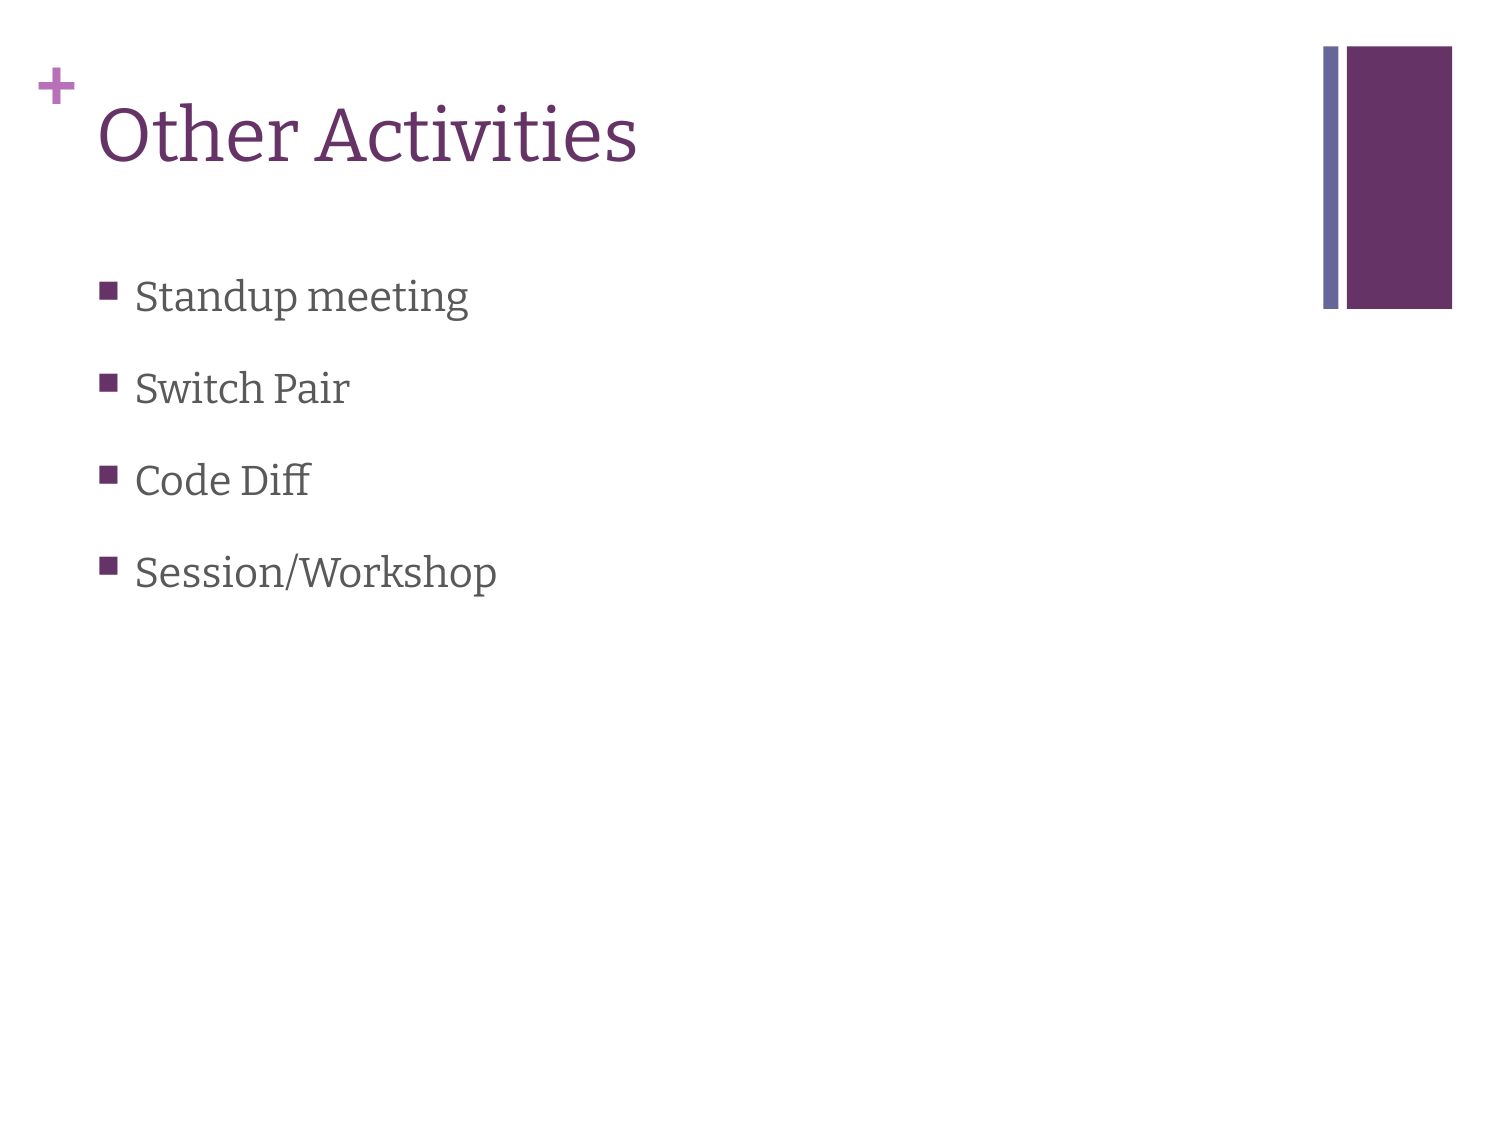

# Other Activities
Standup meeting
Switch Pair
Code Diff
Session/Workshop